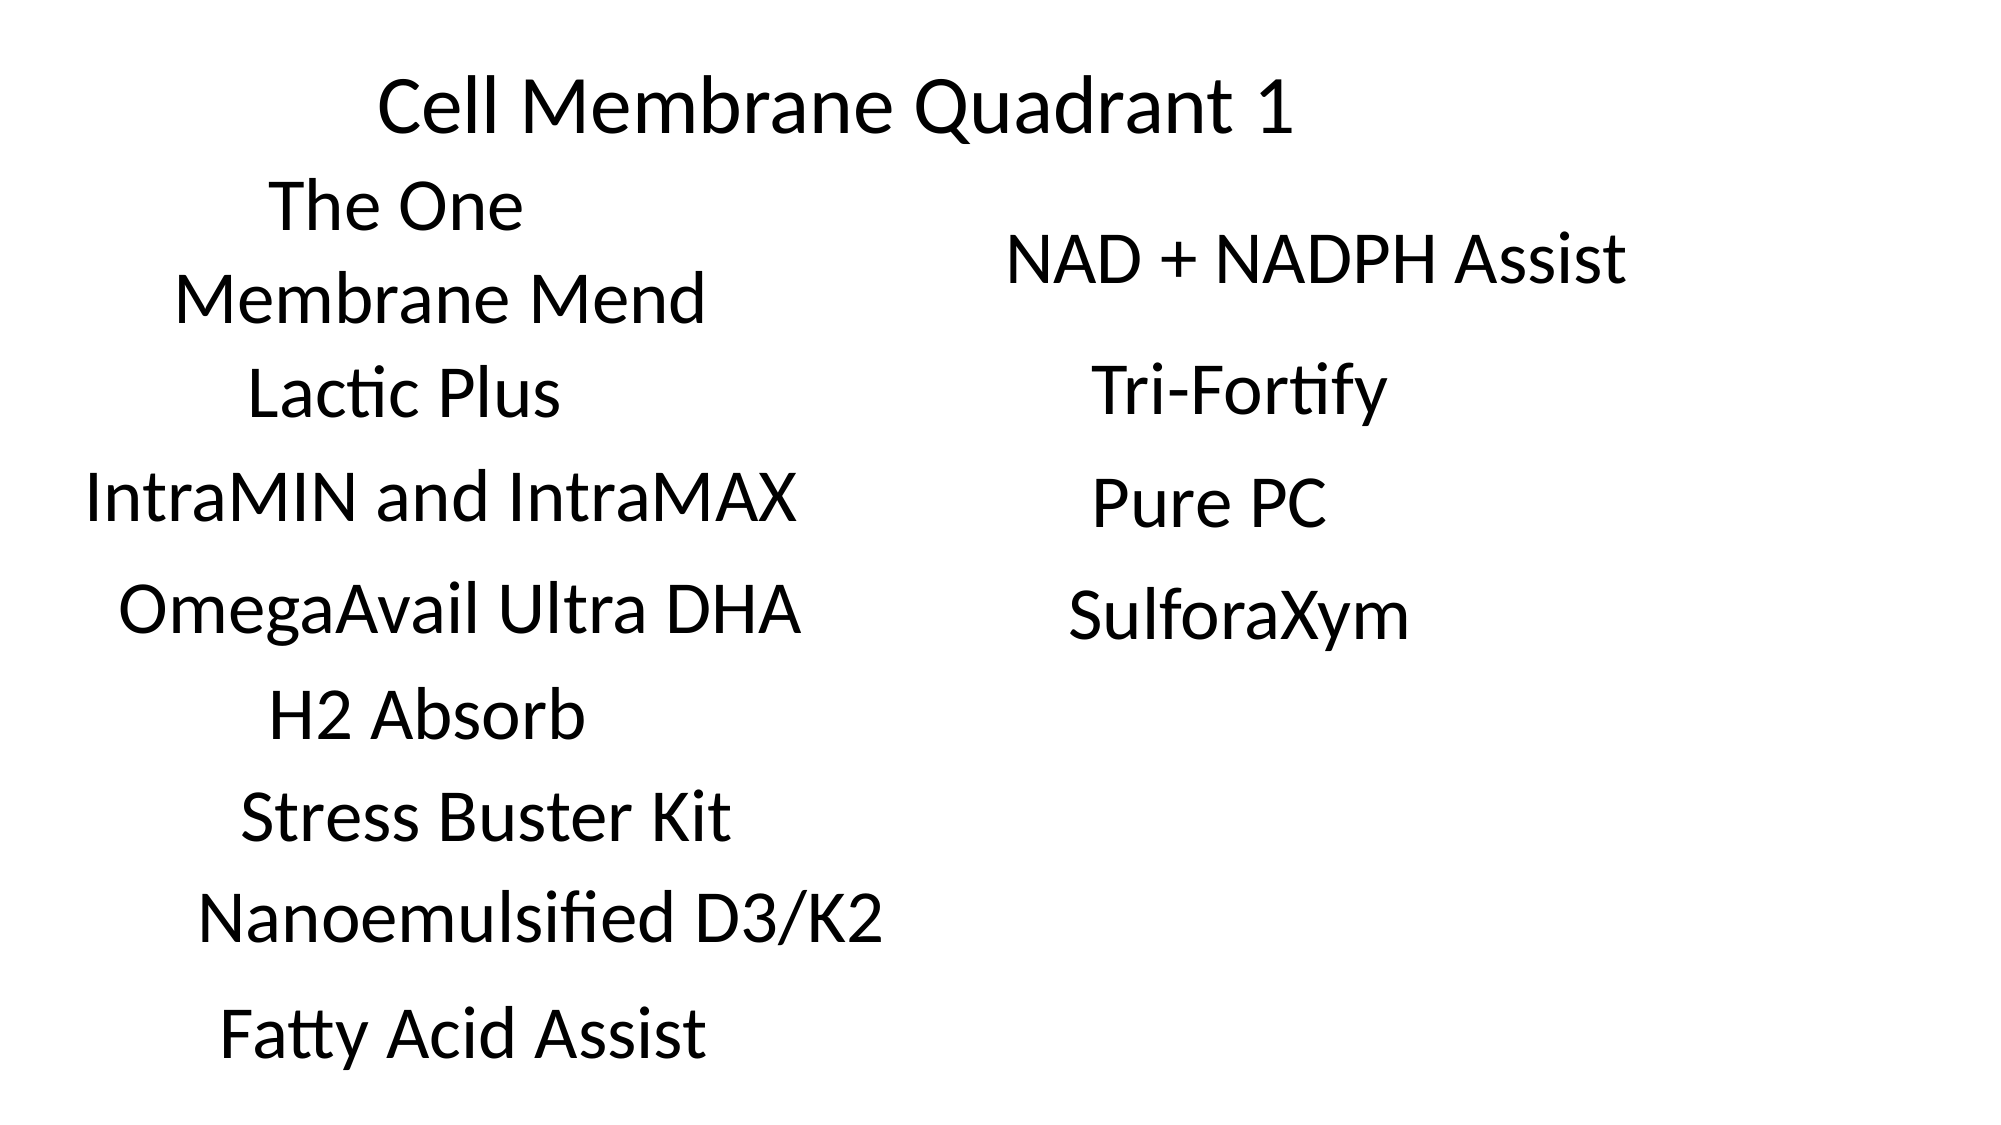

Cell Membrane Quadrant 1
The One
NAD + NADPH Assist
Membrane Mend
Tri-Fortify
Lactic Plus
IntraMIN and IntraMAX
Pure PC
OmegaAvail Ultra DHA
SulforaXym
H2 Absorb
Stress Buster Kit
Nanoemulsified D3/K2
Fatty Acid Assist